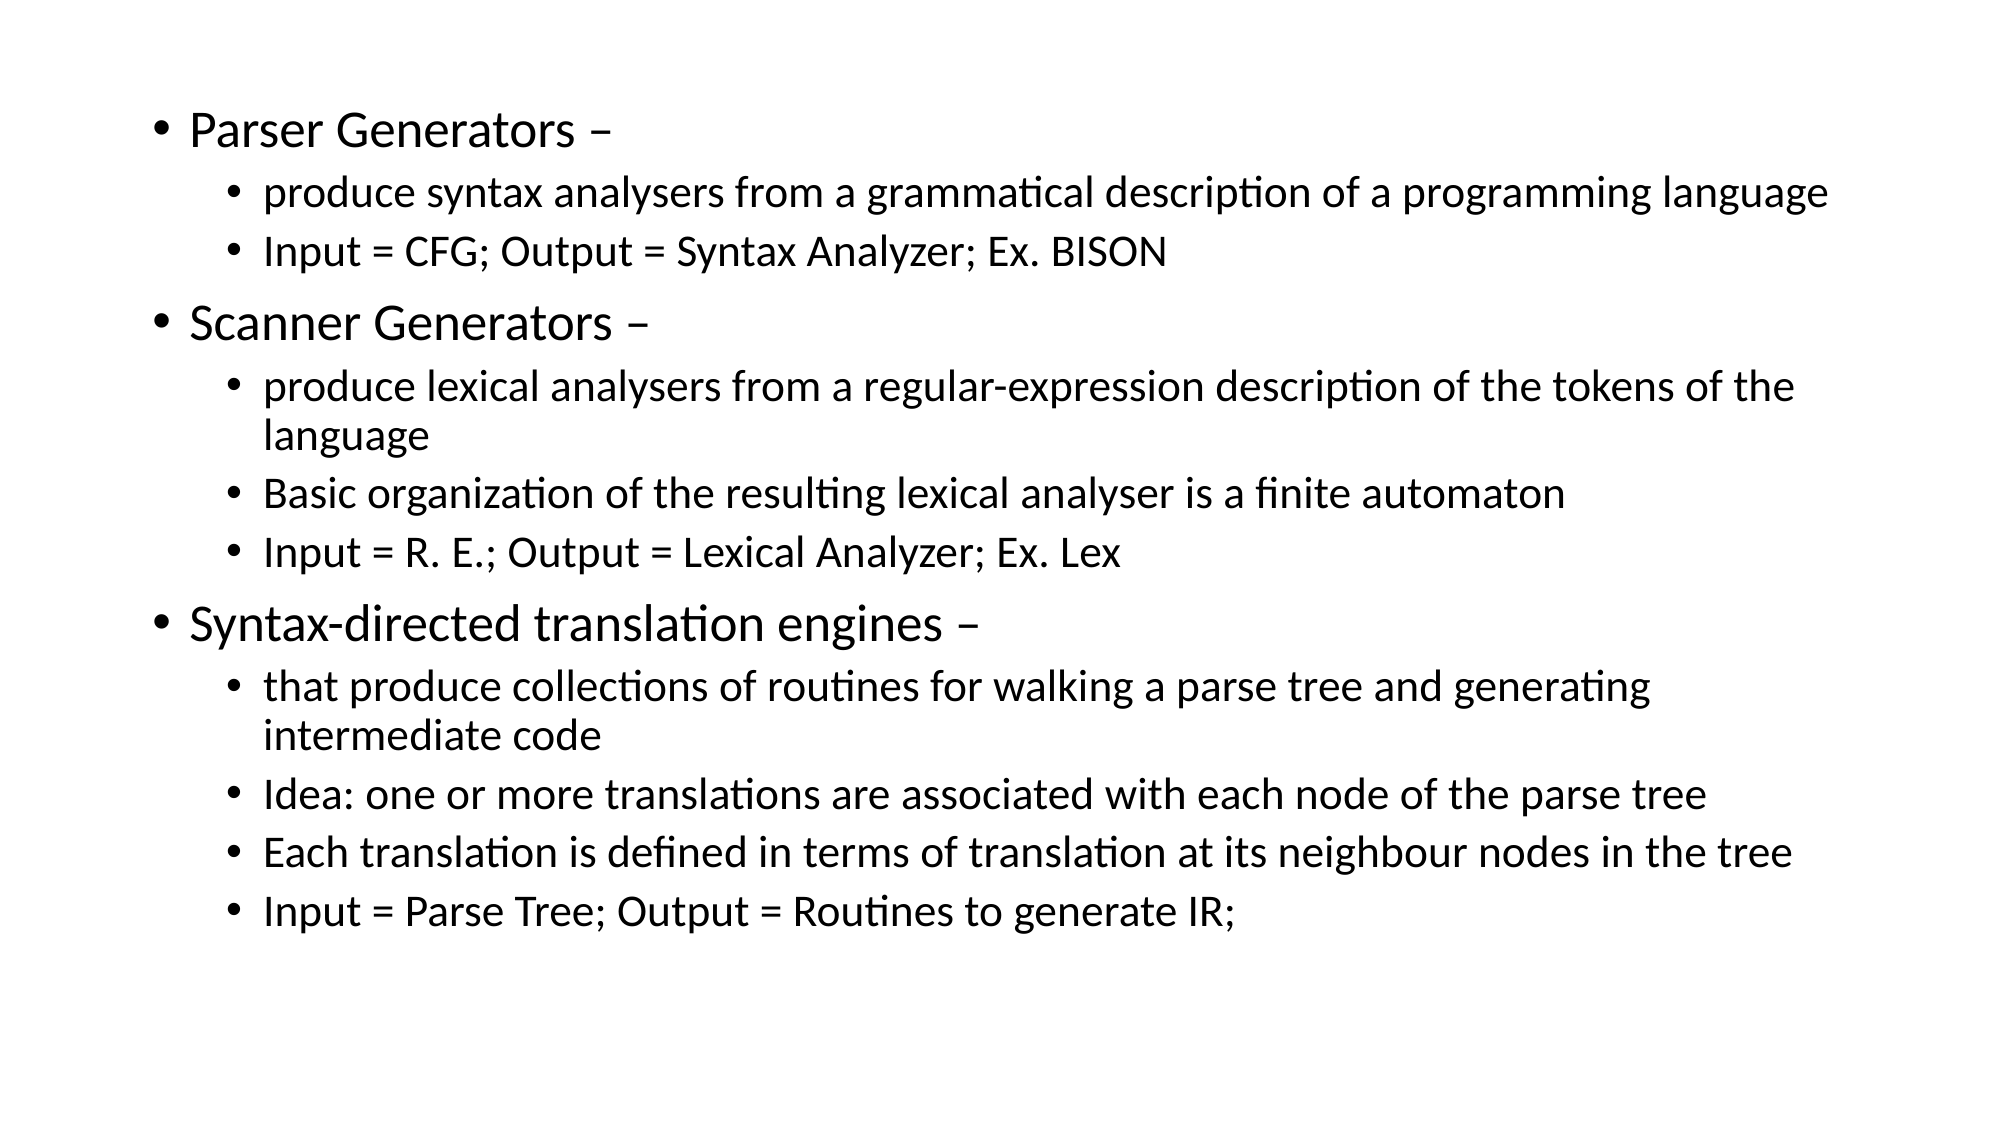

Parser Generators –
produce syntax analysers from a grammatical description of a programming language
Input = CFG; Output = Syntax Analyzer; Ex. BISON
Scanner Generators –
produce lexical analysers from a regular-expression description of the tokens of the language
Basic organization of the resulting lexical analyser is a finite automaton
Input = R. E.; Output = Lexical Analyzer; Ex. Lex
Syntax-directed translation engines –
that produce collections of routines for walking a parse tree and generating intermediate code
Idea: one or more translations are associated with each node of the parse tree
Each translation is defined in terms of translation at its neighbour nodes in the tree
Input = Parse Tree; Output = Routines to generate IR;